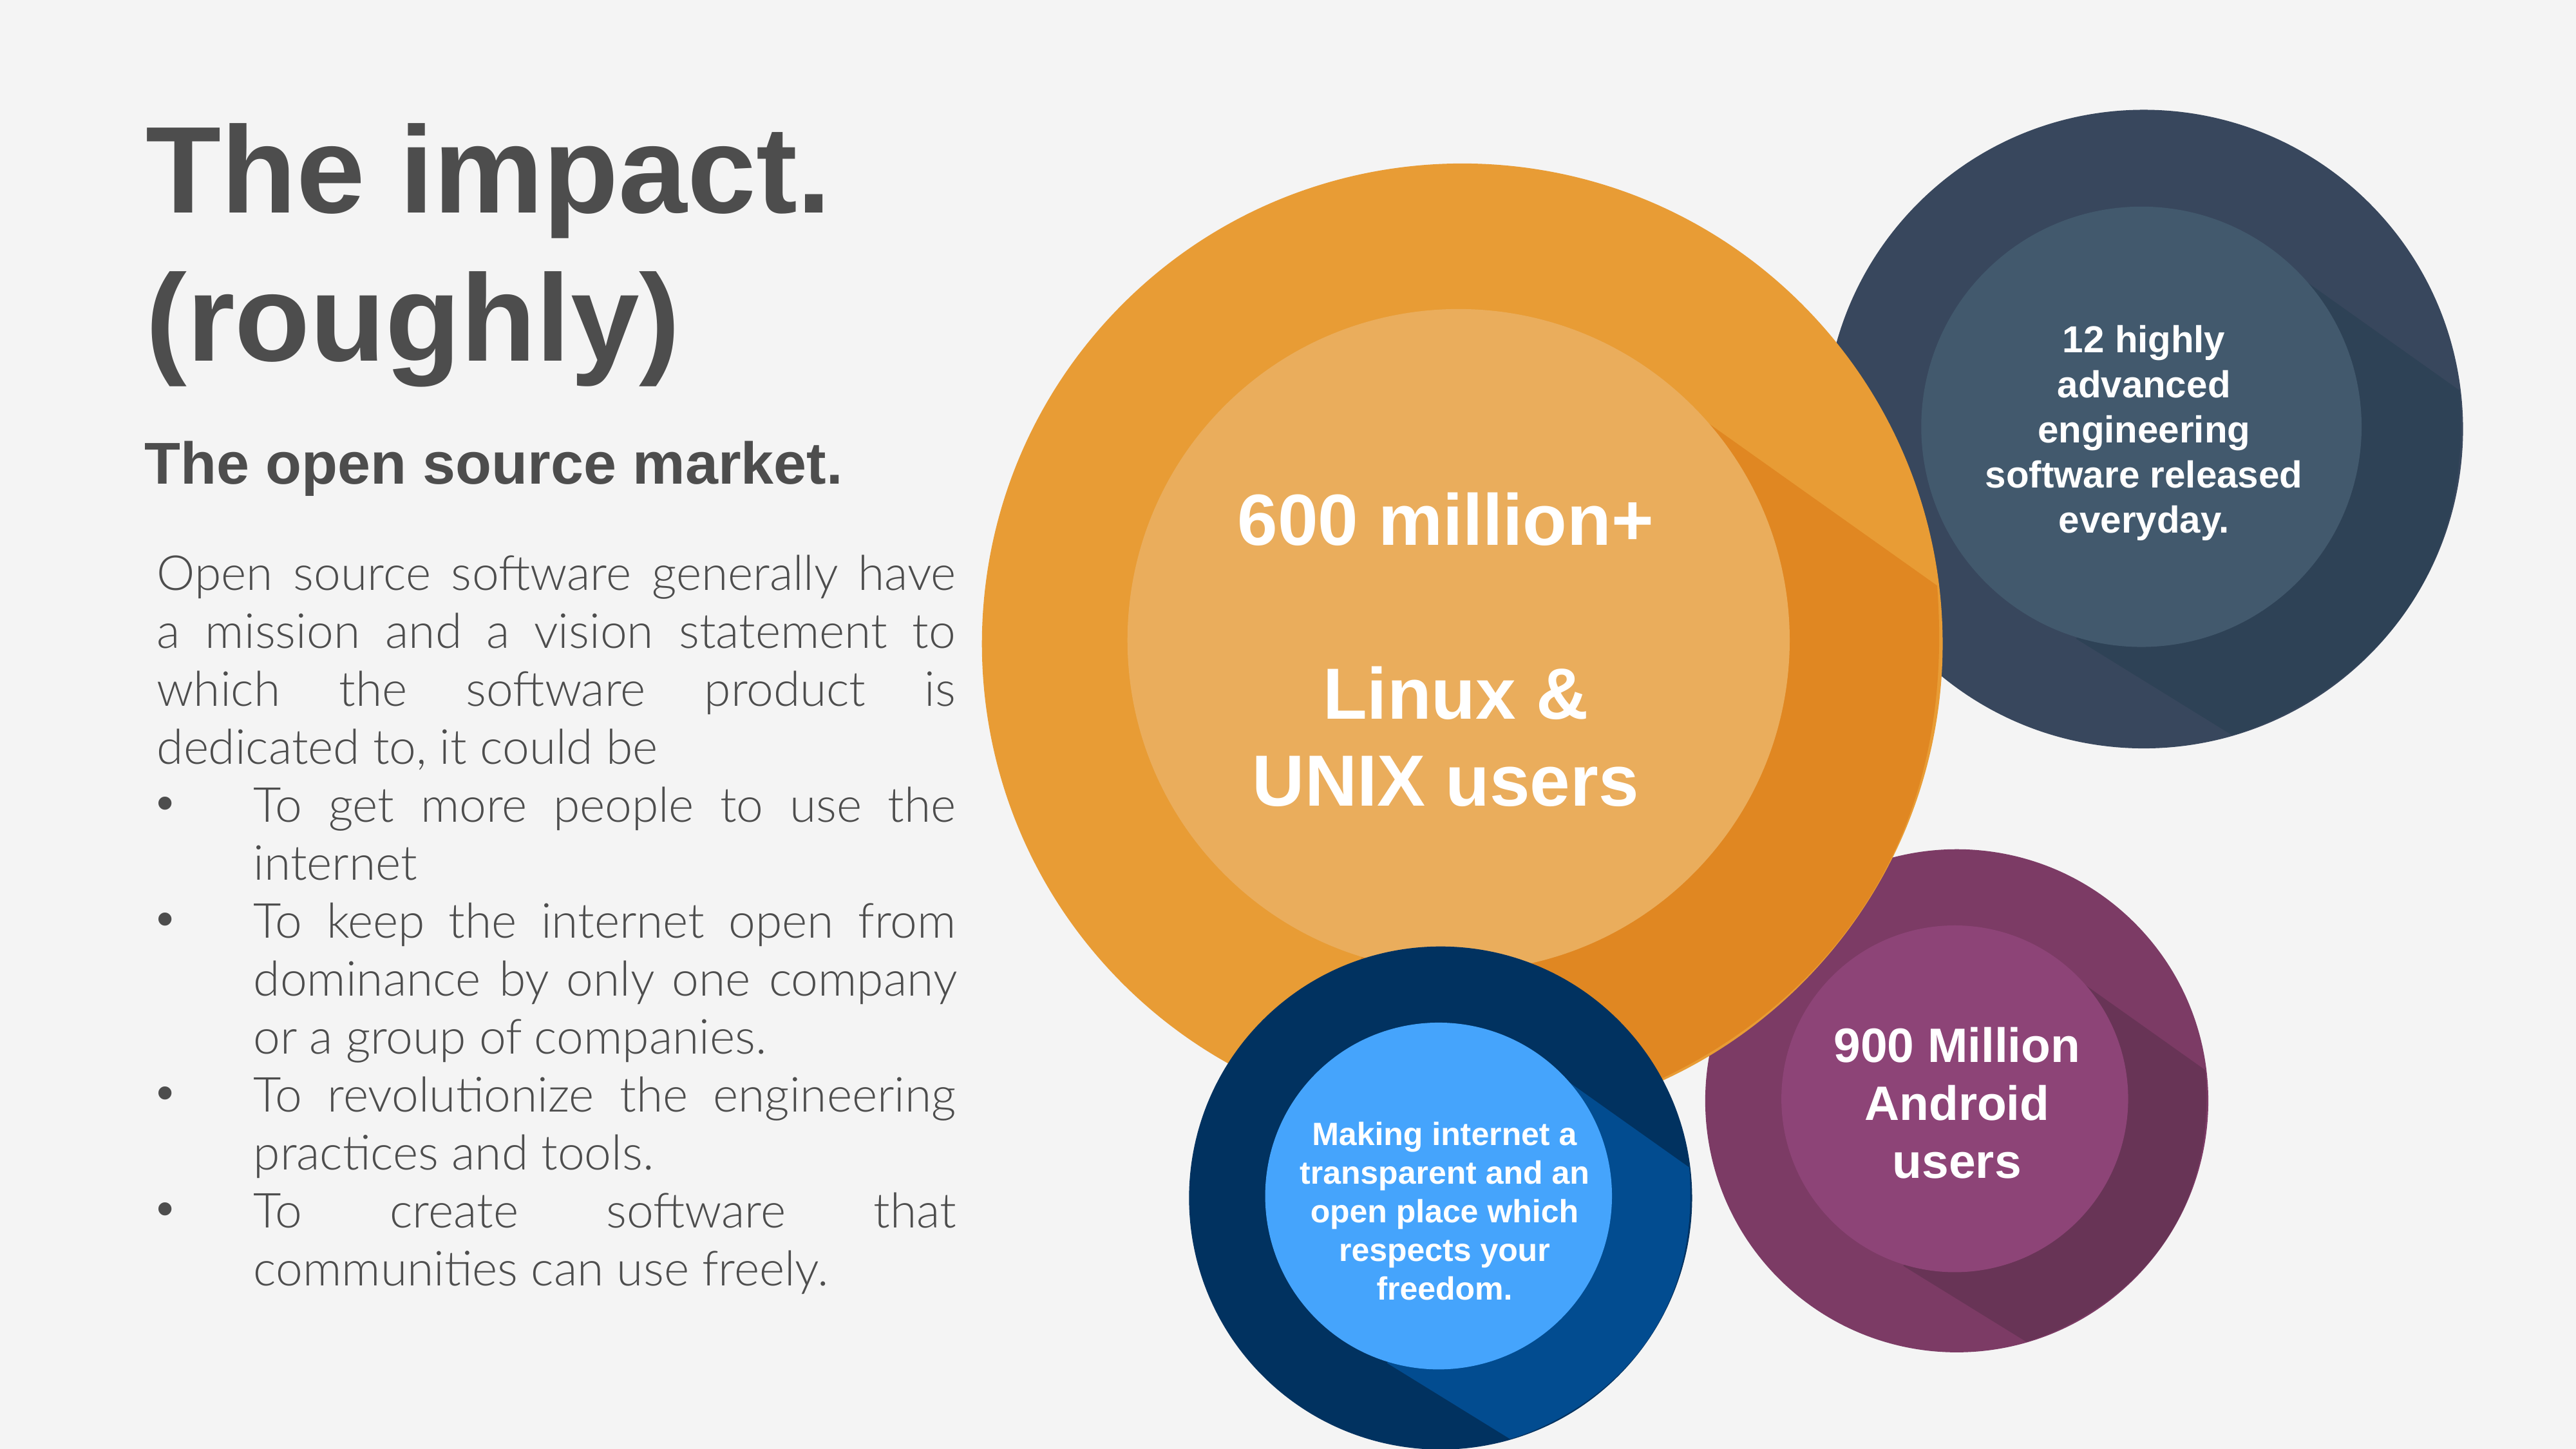

The impact. (roughly)

12 highly advanced engineering software released everyday.

The open source market.

600 million+

 Linux & UNIX users
Open source software generally have a mission and a vision statement to which the software product is dedicated to, it could be
To get more people to use the internet
To keep the internet open from dominance by only one company or a group of companies.
To revolutionize the engineering practices and tools.
To create software that communities can use freely.

900 Million
Android
users

Making internet a transparent and an open place which respects your freedom.